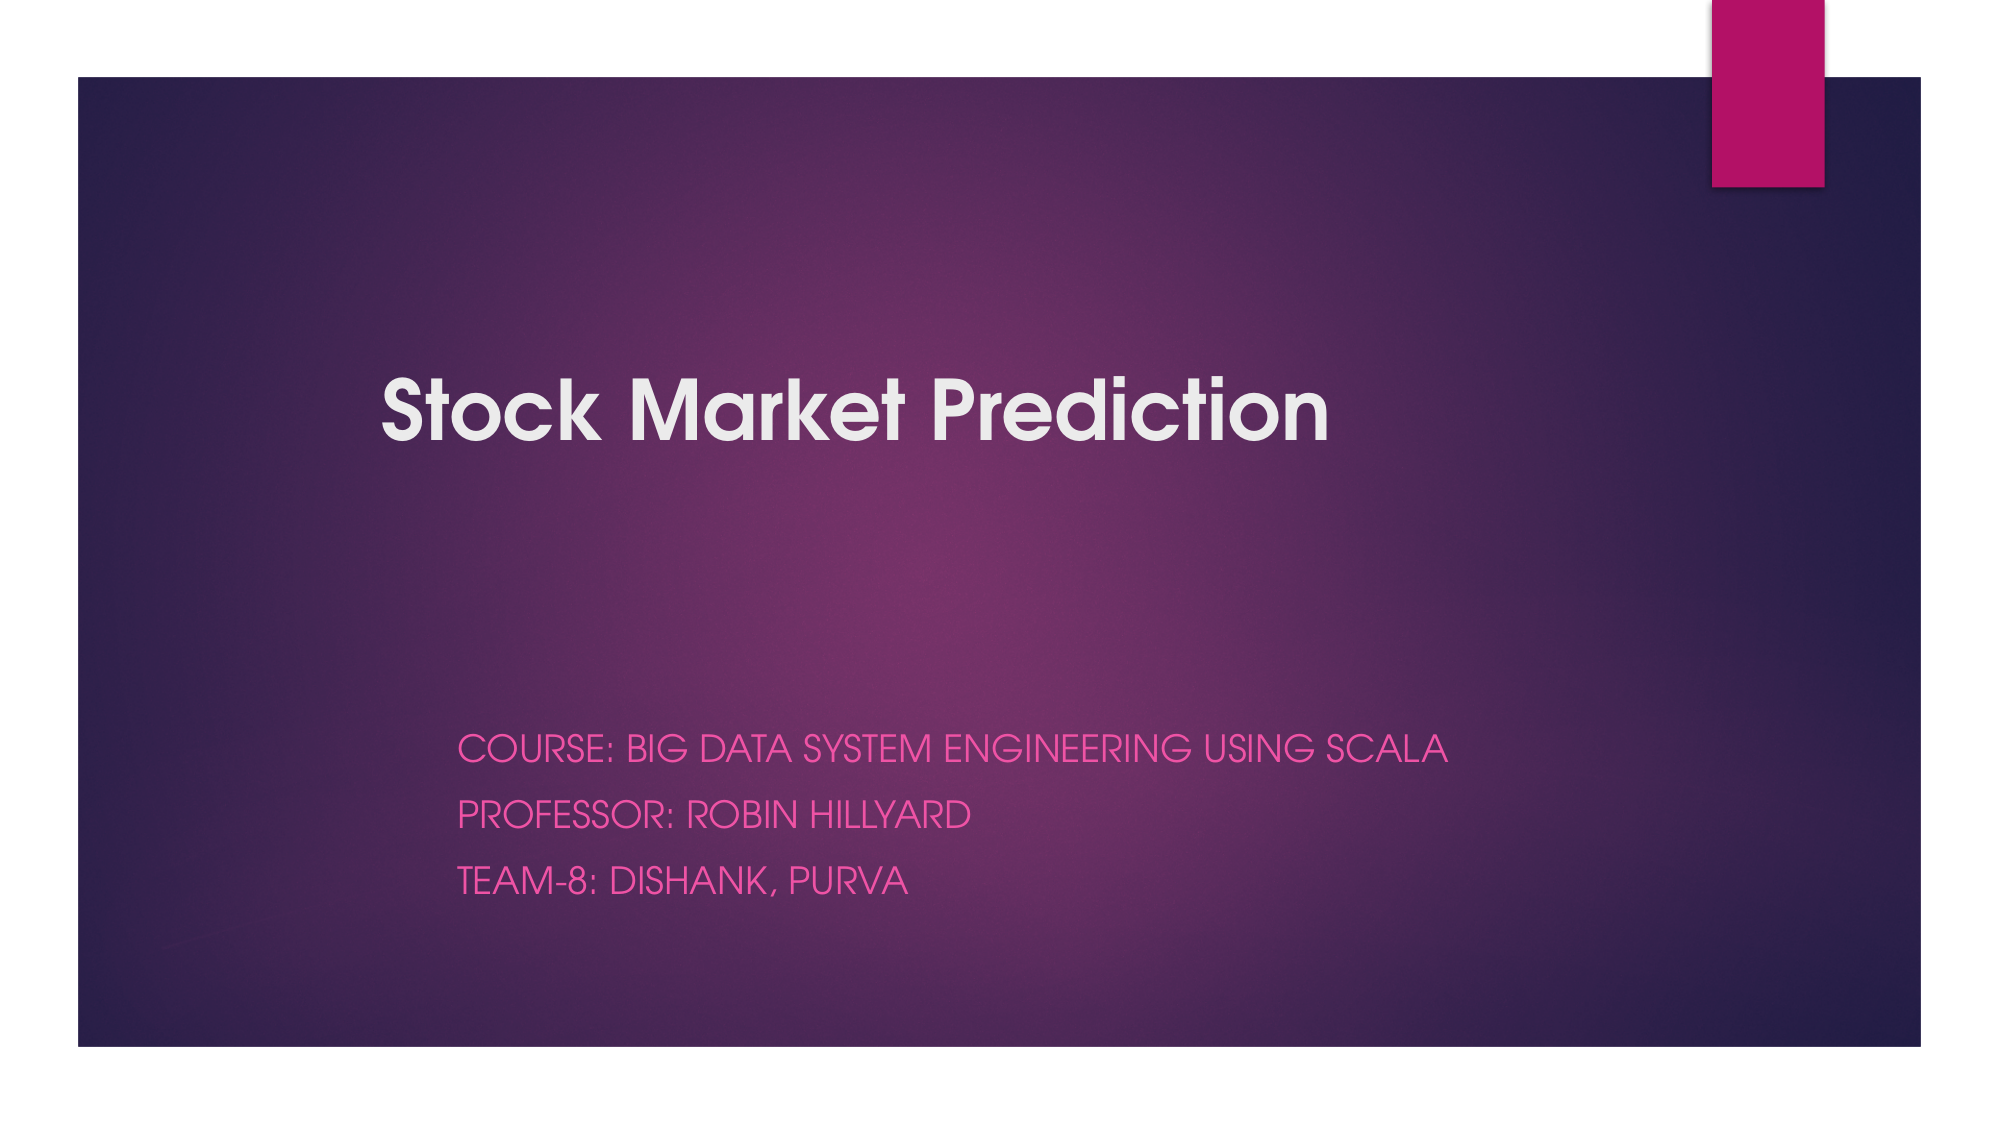

# Stock Market Prediction
Course: Big Data System Engineering Using Scala
Professor: Robin Hillyard
Team-8: Dishank, Purva